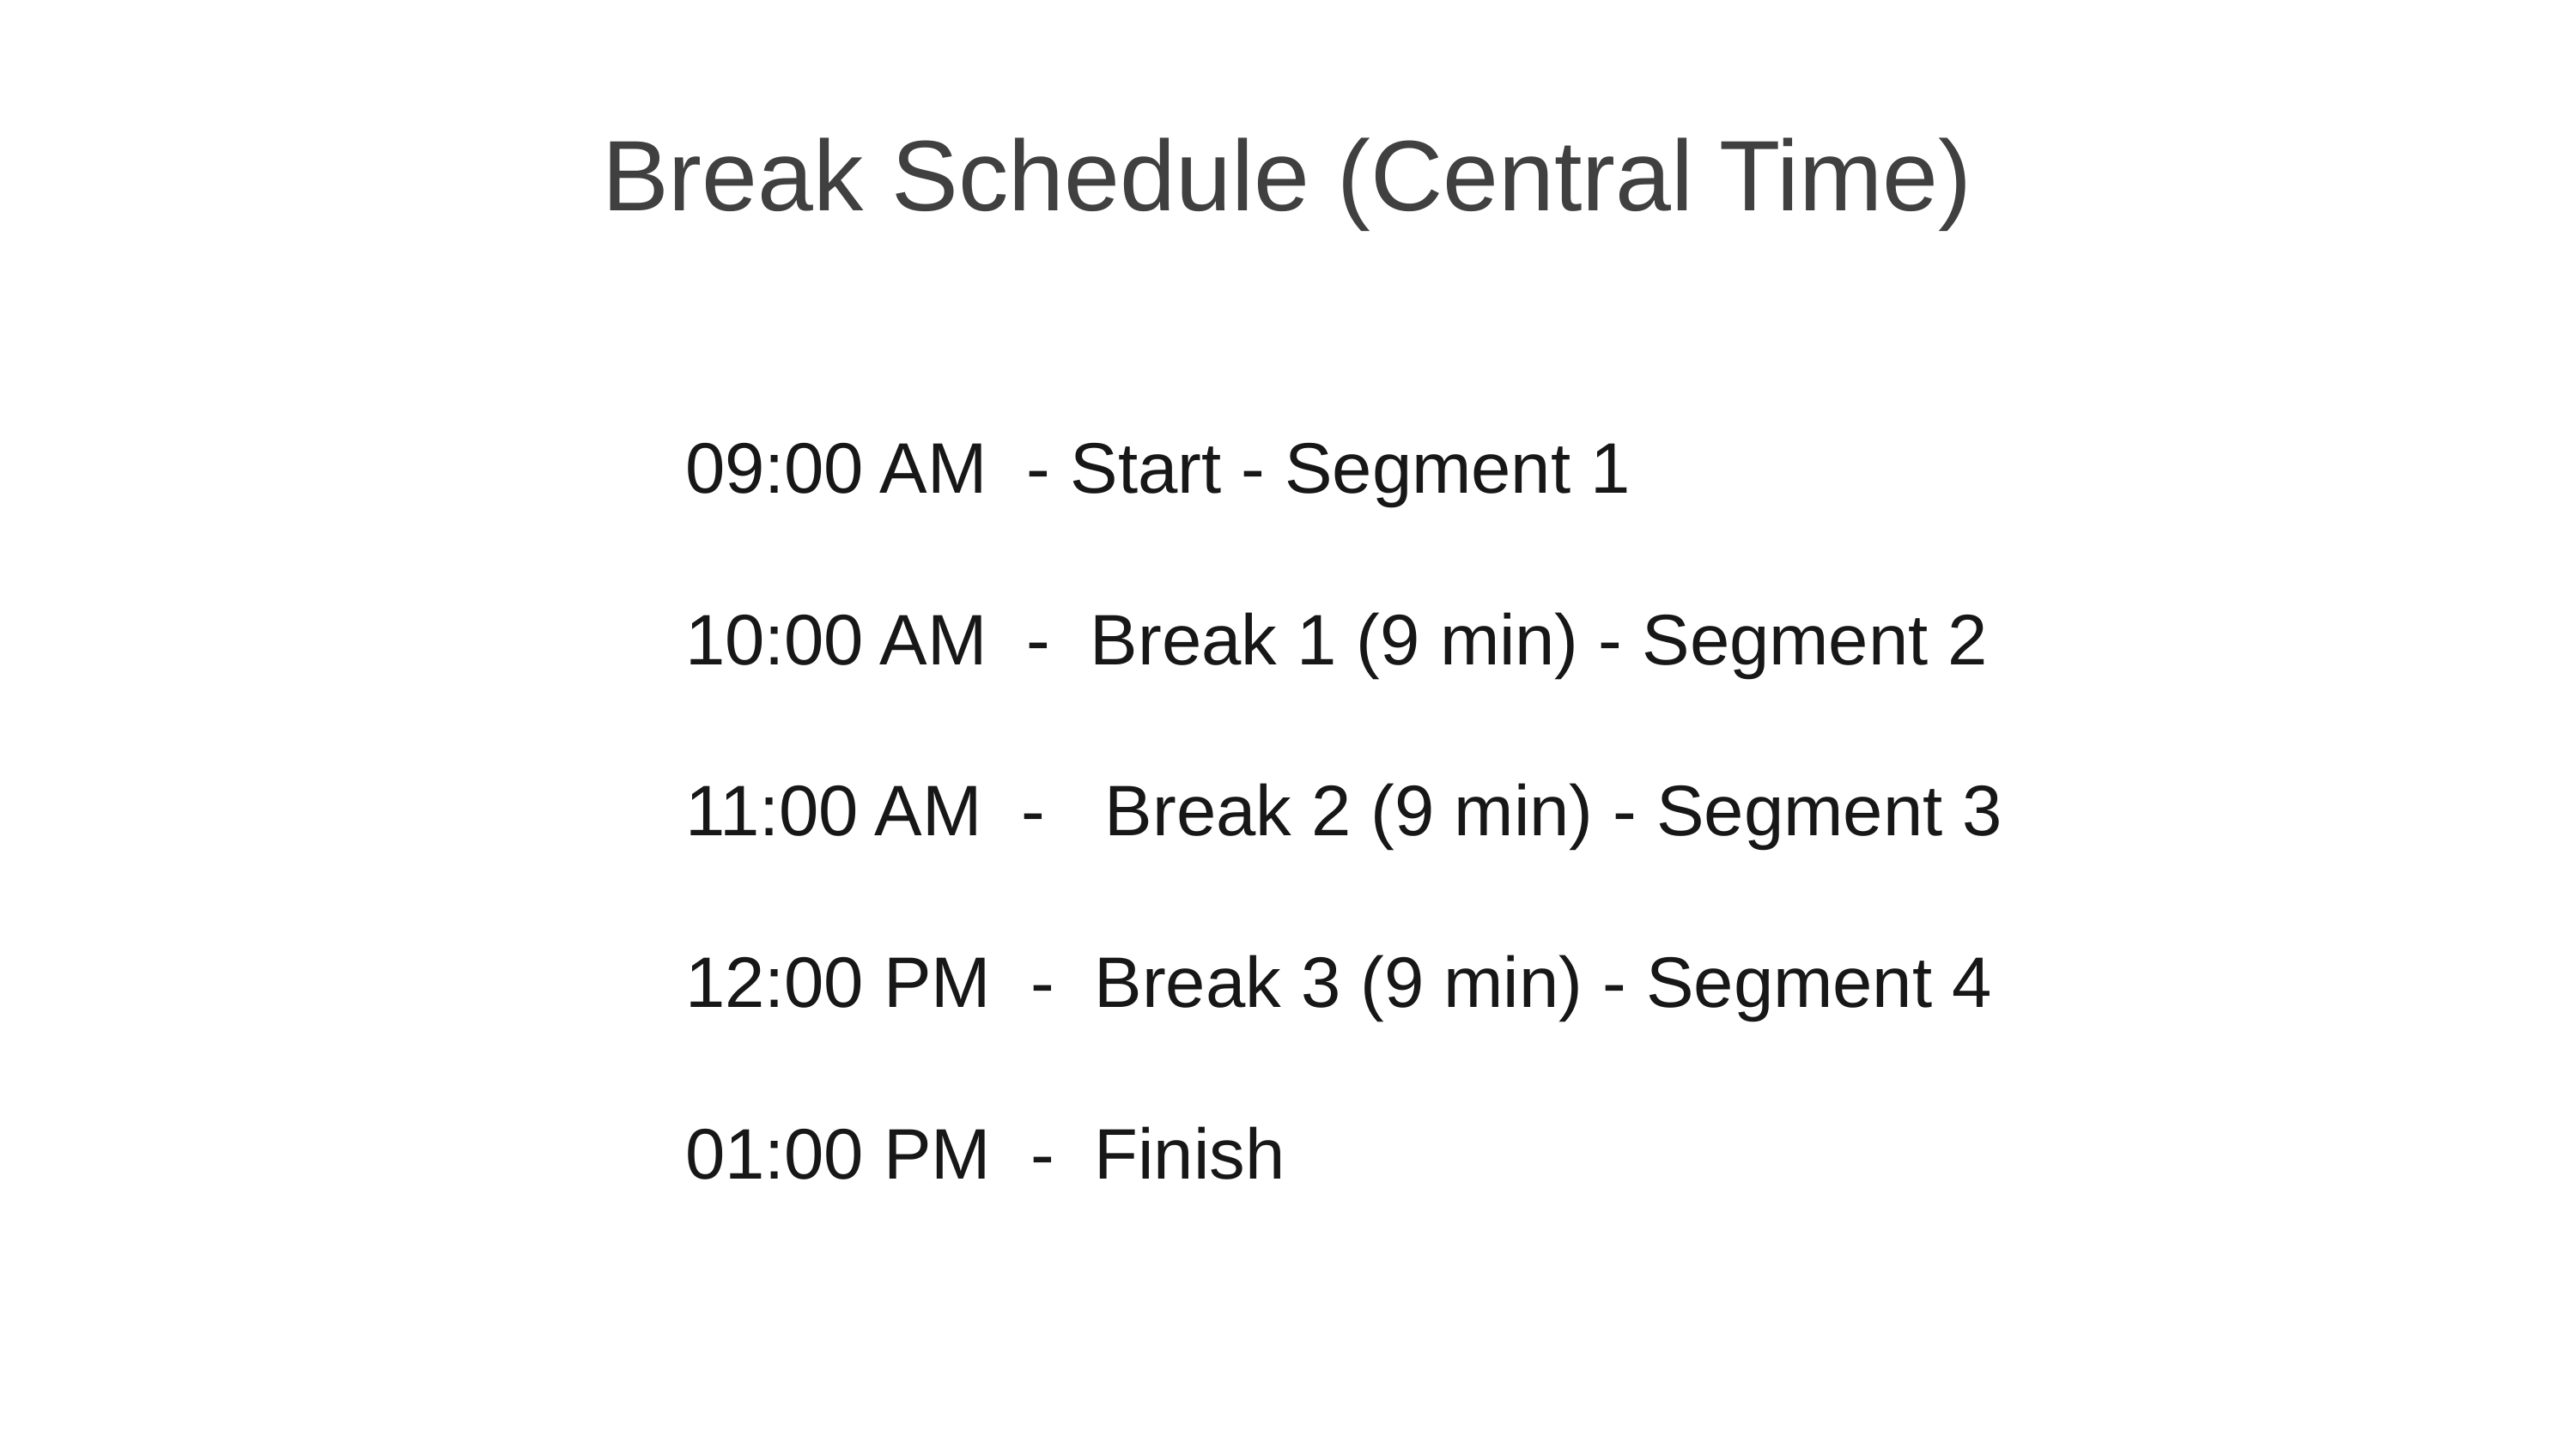

# Break Schedule (Central Time)

09:00 AM  - Start - Segment 1
10:00 AM  -  Break 1 (9 min) - Segment 2
11:00 AM  -   Break 2 (9 min) - Segment 3
12:00 PM  -  Break 3 (9 min) - Segment 4
01:00 PM  -  Finish